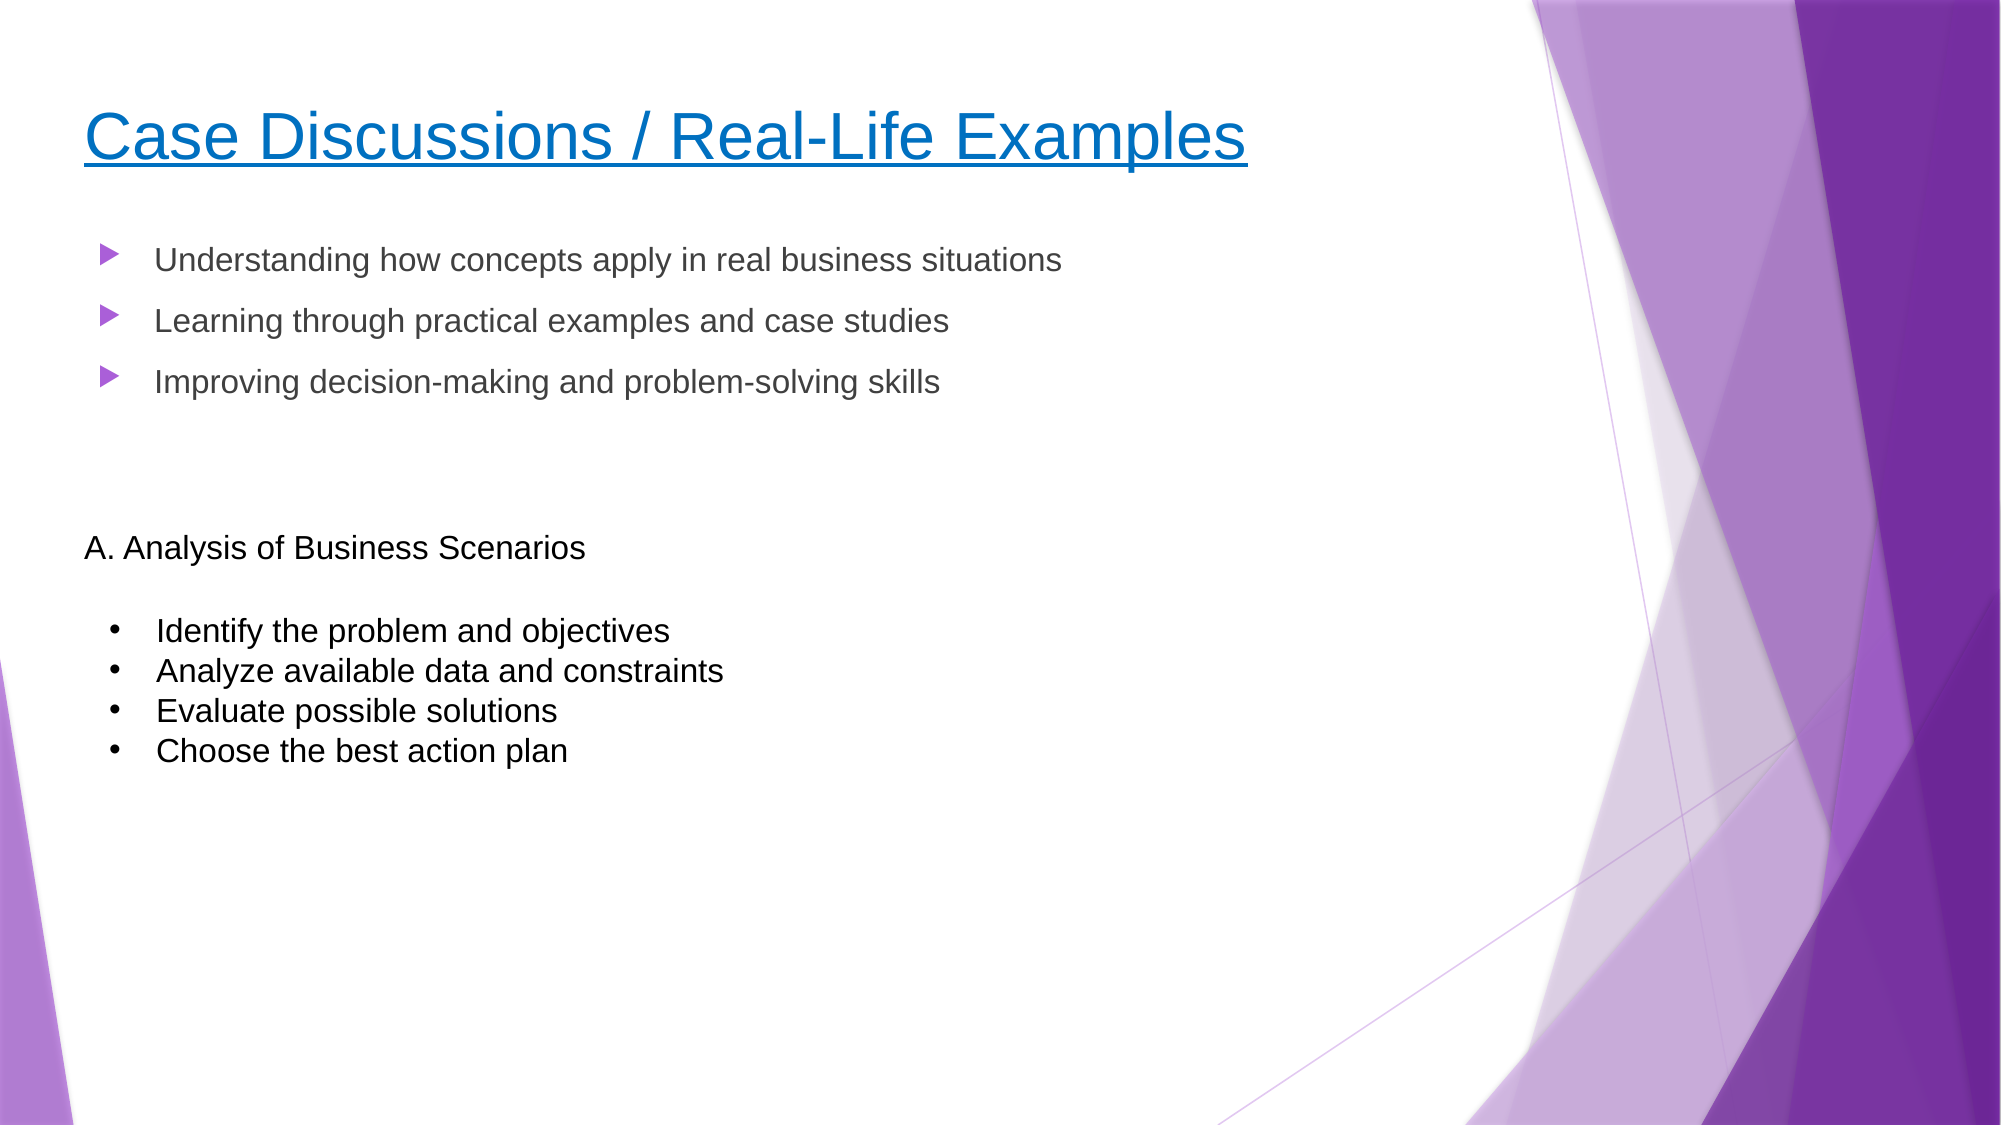

# Case Discussions / Real-Life Examples
Understanding how concepts apply in real business situations
Learning through practical examples and case studies
Improving decision-making and problem-solving skills
A. Analysis of Business Scenarios
Identify the problem and objectives
Analyze available data and constraints
Evaluate possible solutions
Choose the best action plan